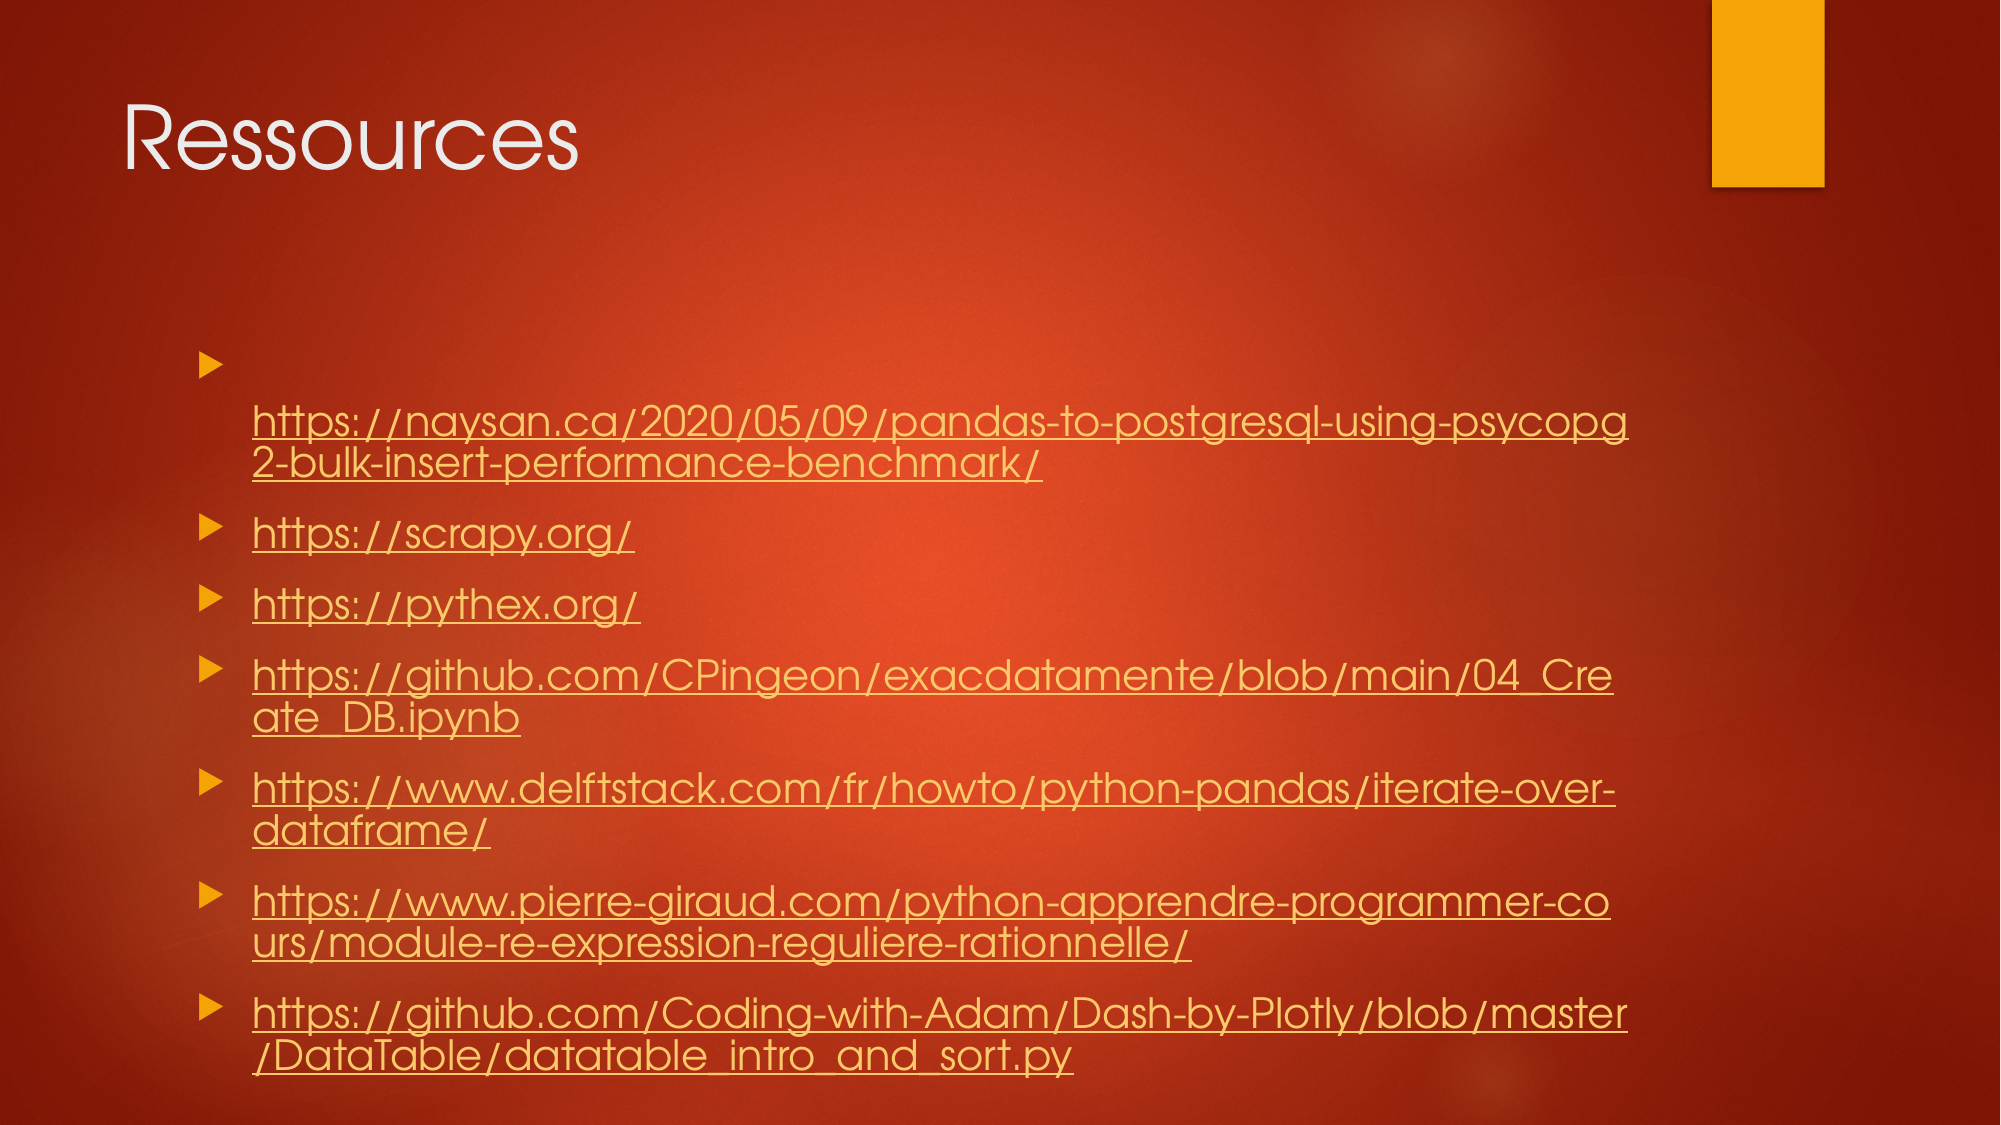

# Ressources
 https://naysan.ca/2020/05/09/pandas-to-postgresql-using-psycopg2-bulk-insert-performance-benchmark/
https://scrapy.org/
https://pythex.org/
https://github.com/CPingeon/exacdatamente/blob/main/04_Create_DB.ipynb
https://www.delftstack.com/fr/howto/python-pandas/iterate-over-dataframe/
https://www.pierre-giraud.com/python-apprendre-programmer-cours/module-re-expression-reguliere-rationnelle/
https://github.com/Coding-with-Adam/Dash-by-Plotly/blob/master/DataTable/datatable_intro_and_sort.py